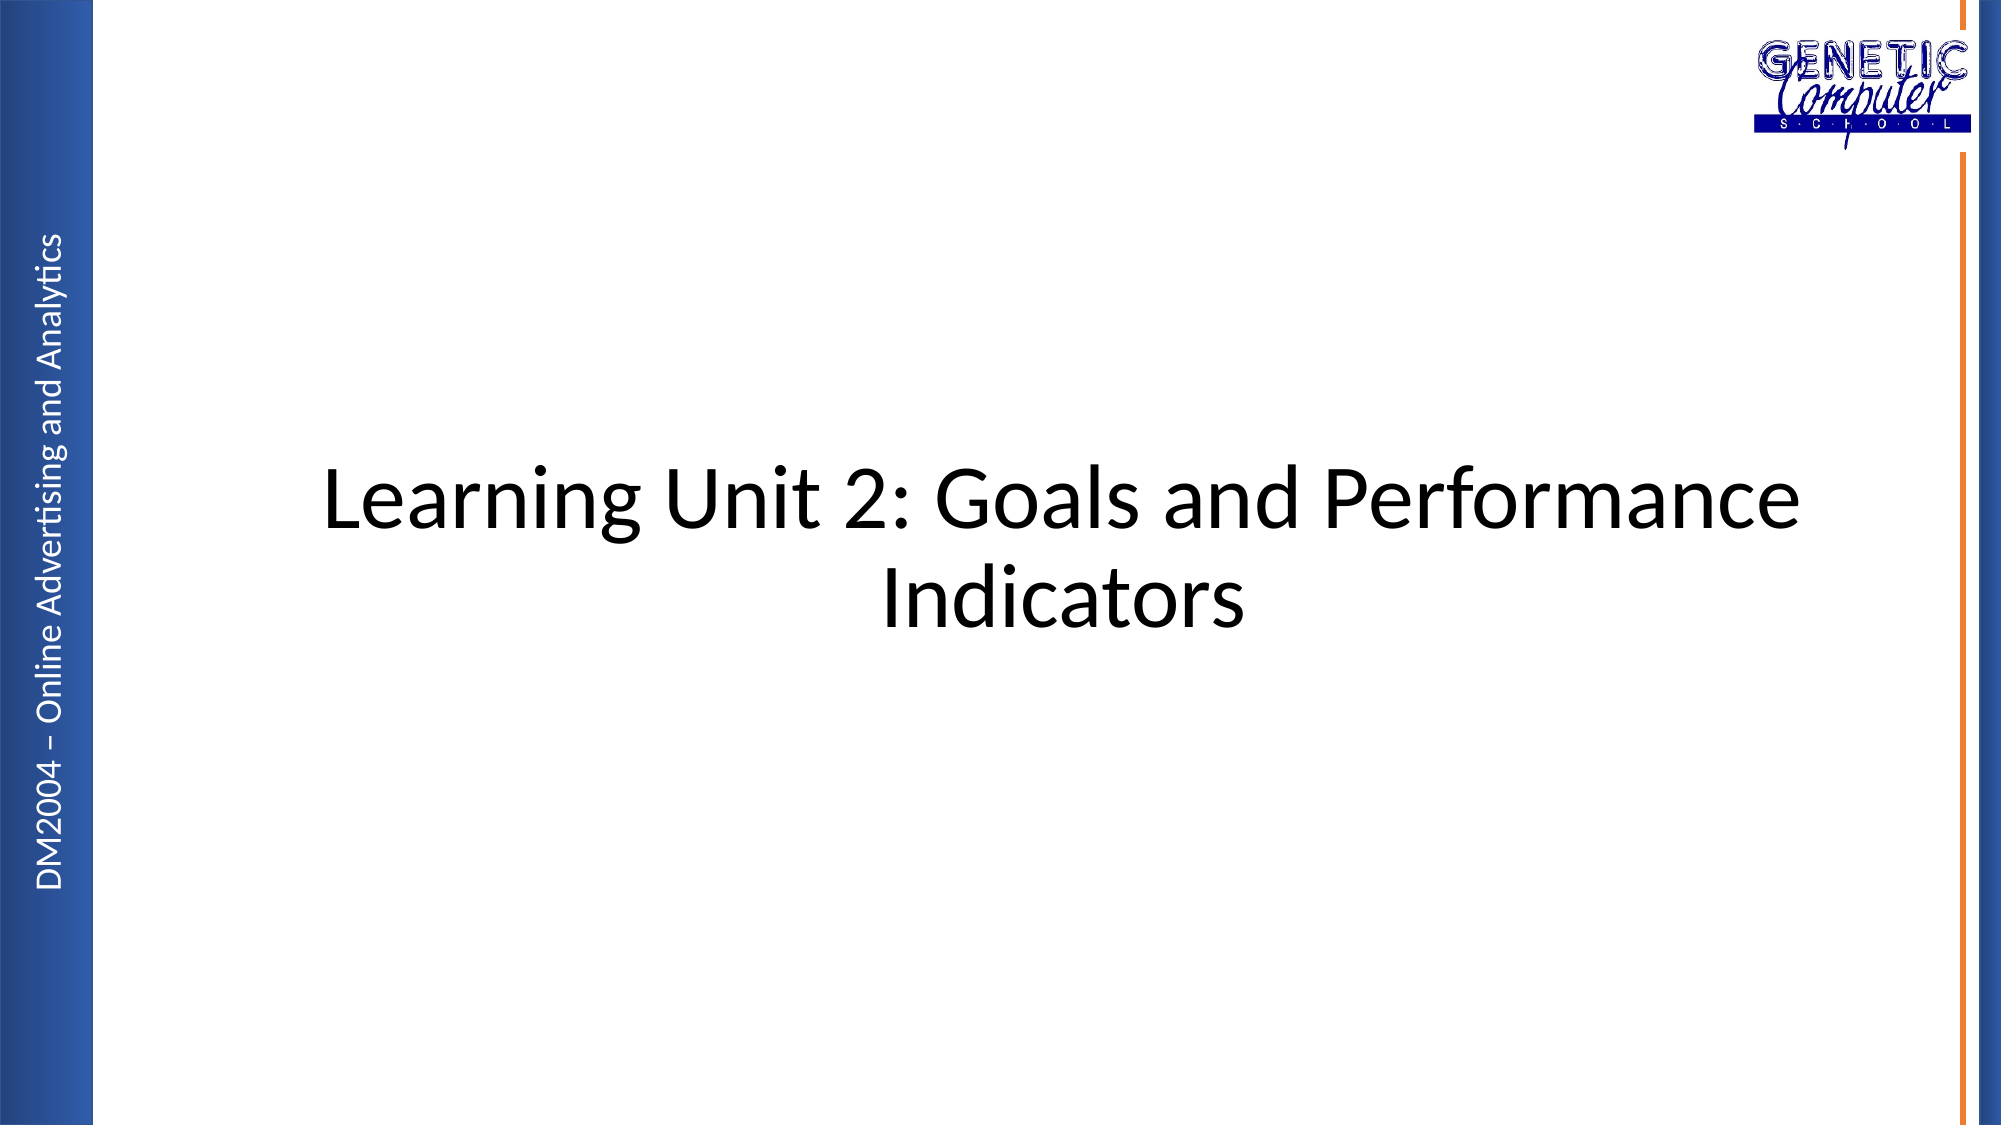

# Learning Unit 2: Goals and Performance Indicators